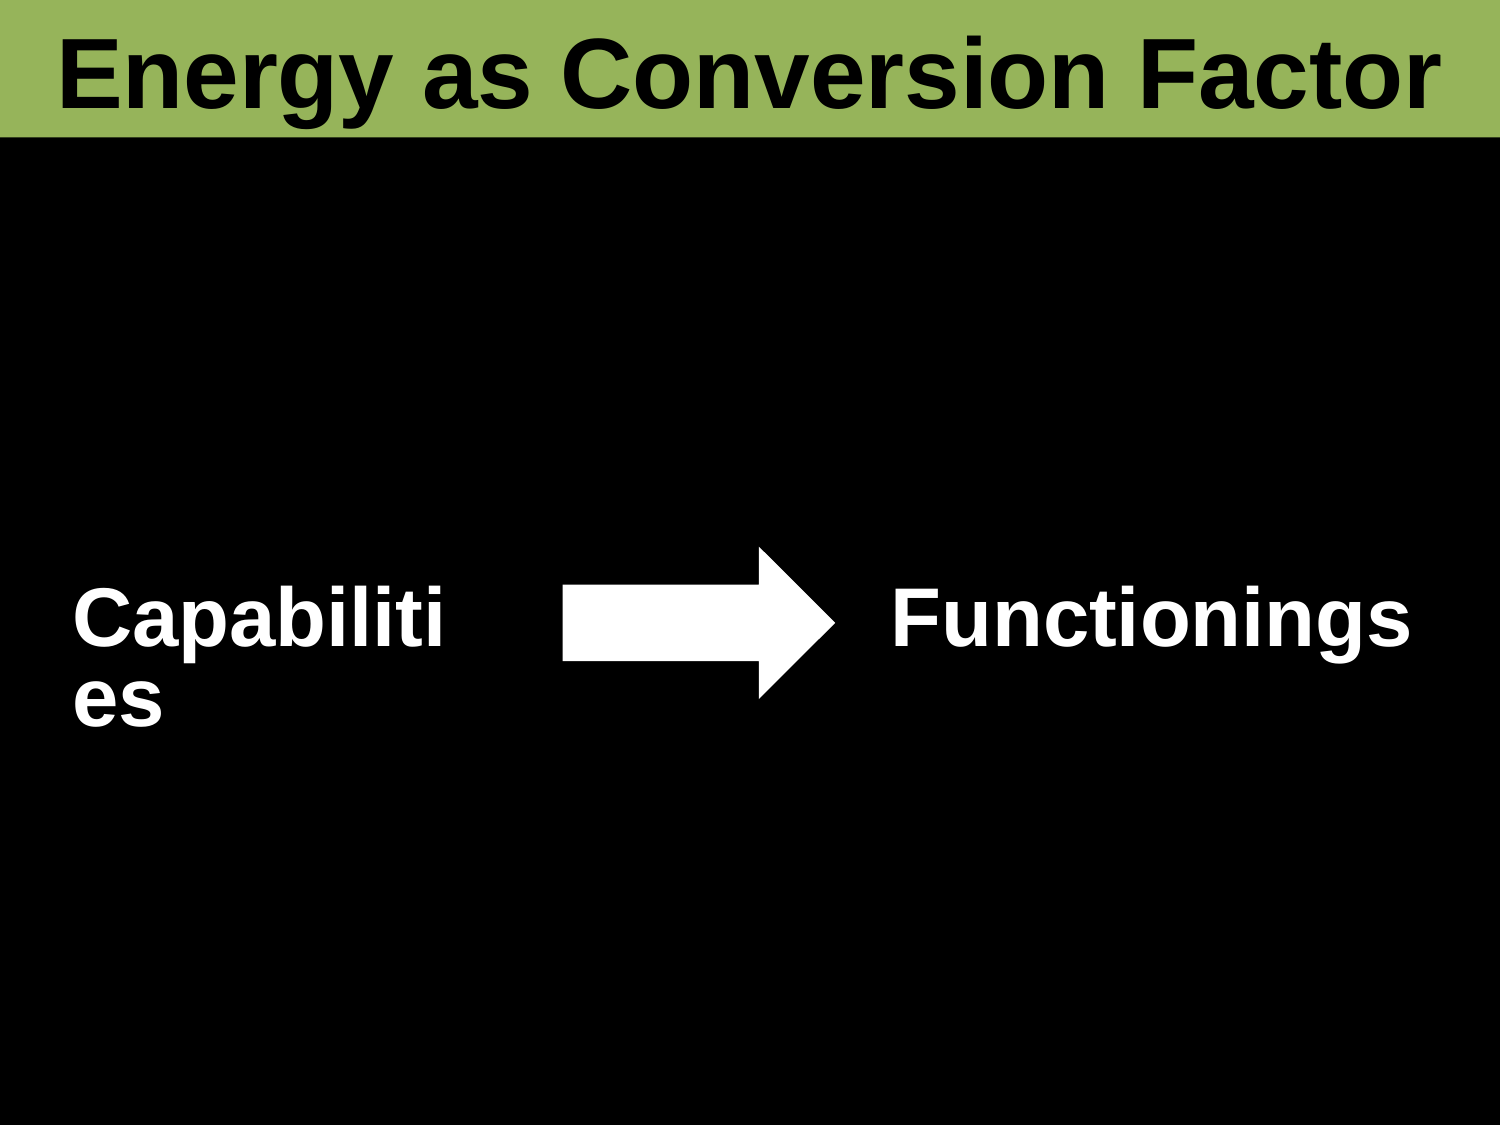

# Energy as Conversion Factor

Capabilities
Functionings